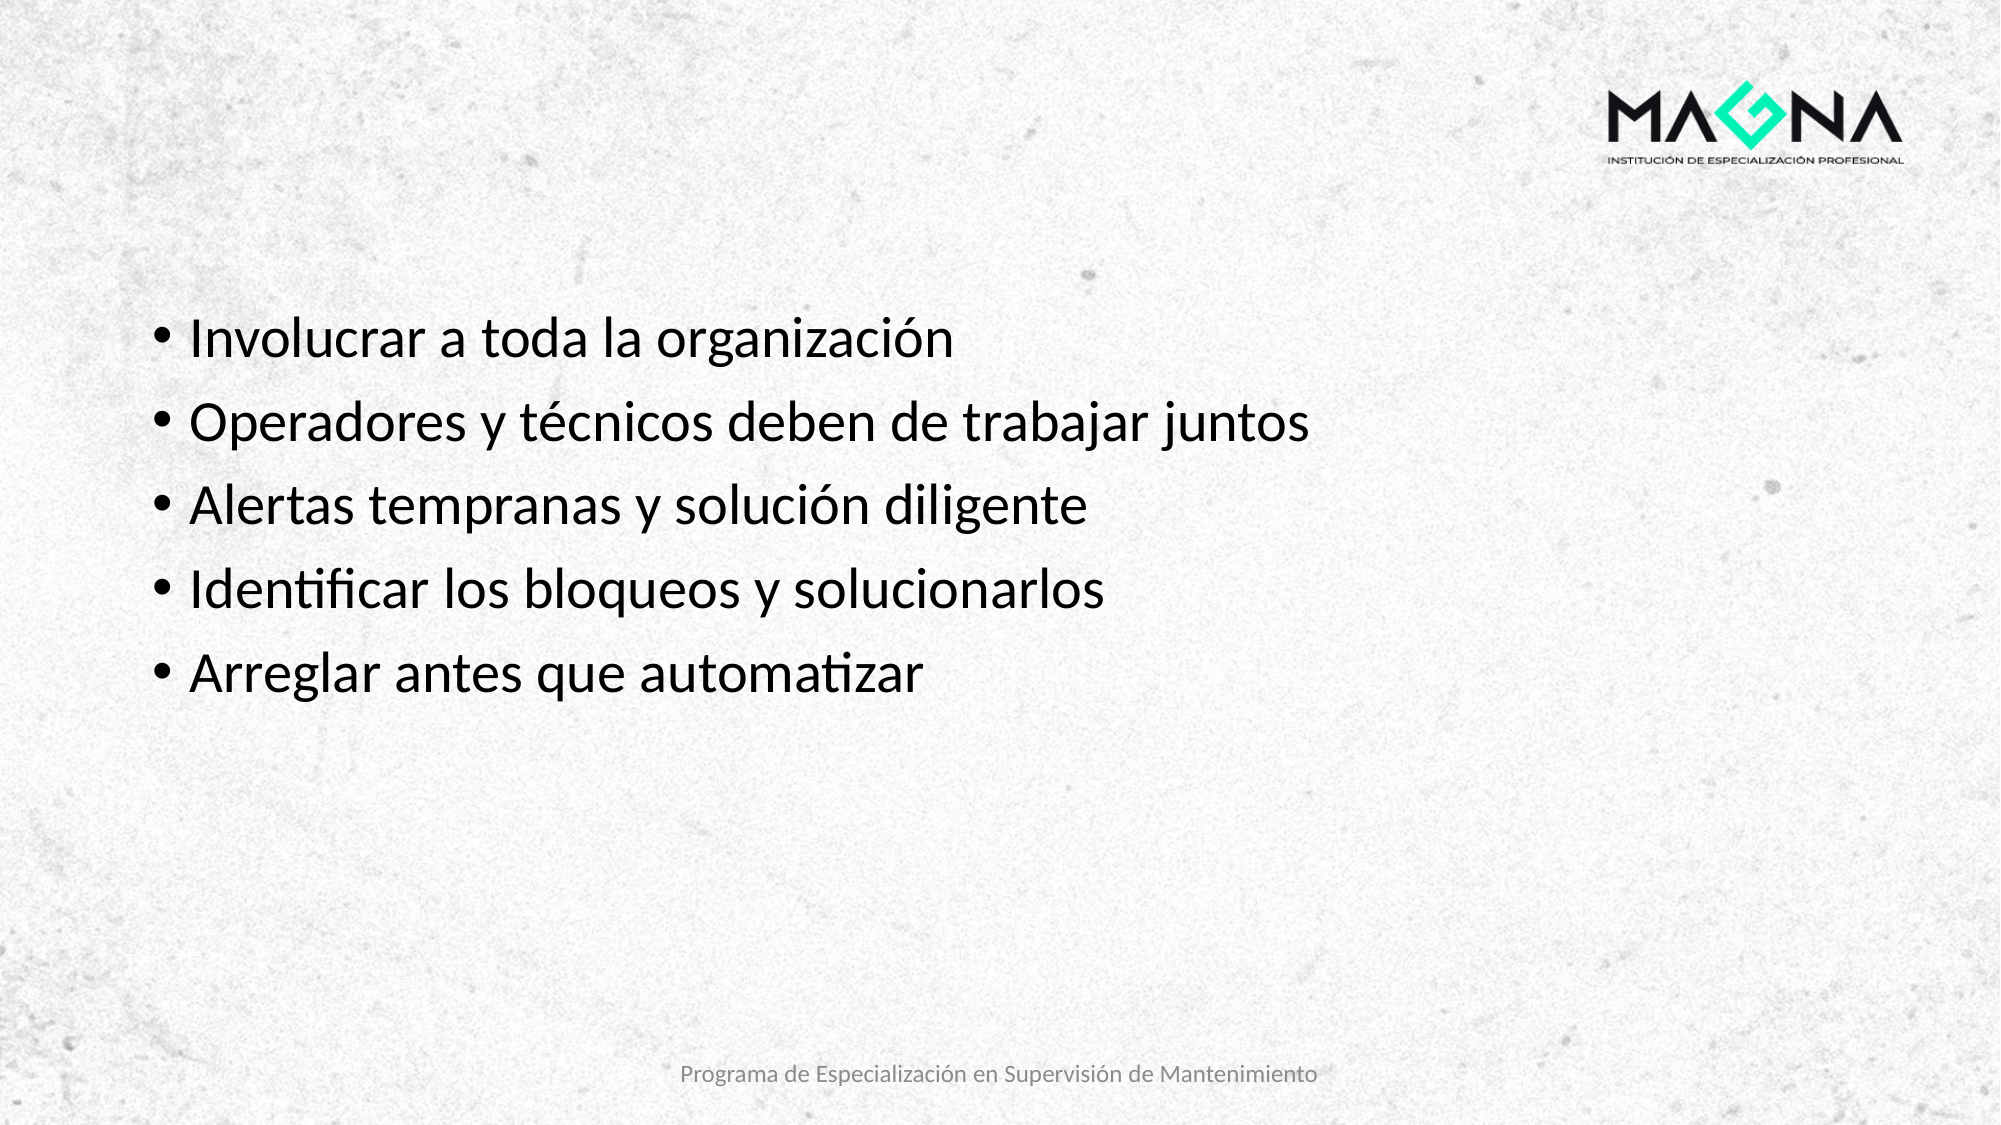

#
Involucrar a toda la organización
Operadores y técnicos deben de trabajar juntos
Alertas tempranas y solución diligente
Identificar los bloqueos y solucionarlos
Arreglar antes que automatizar